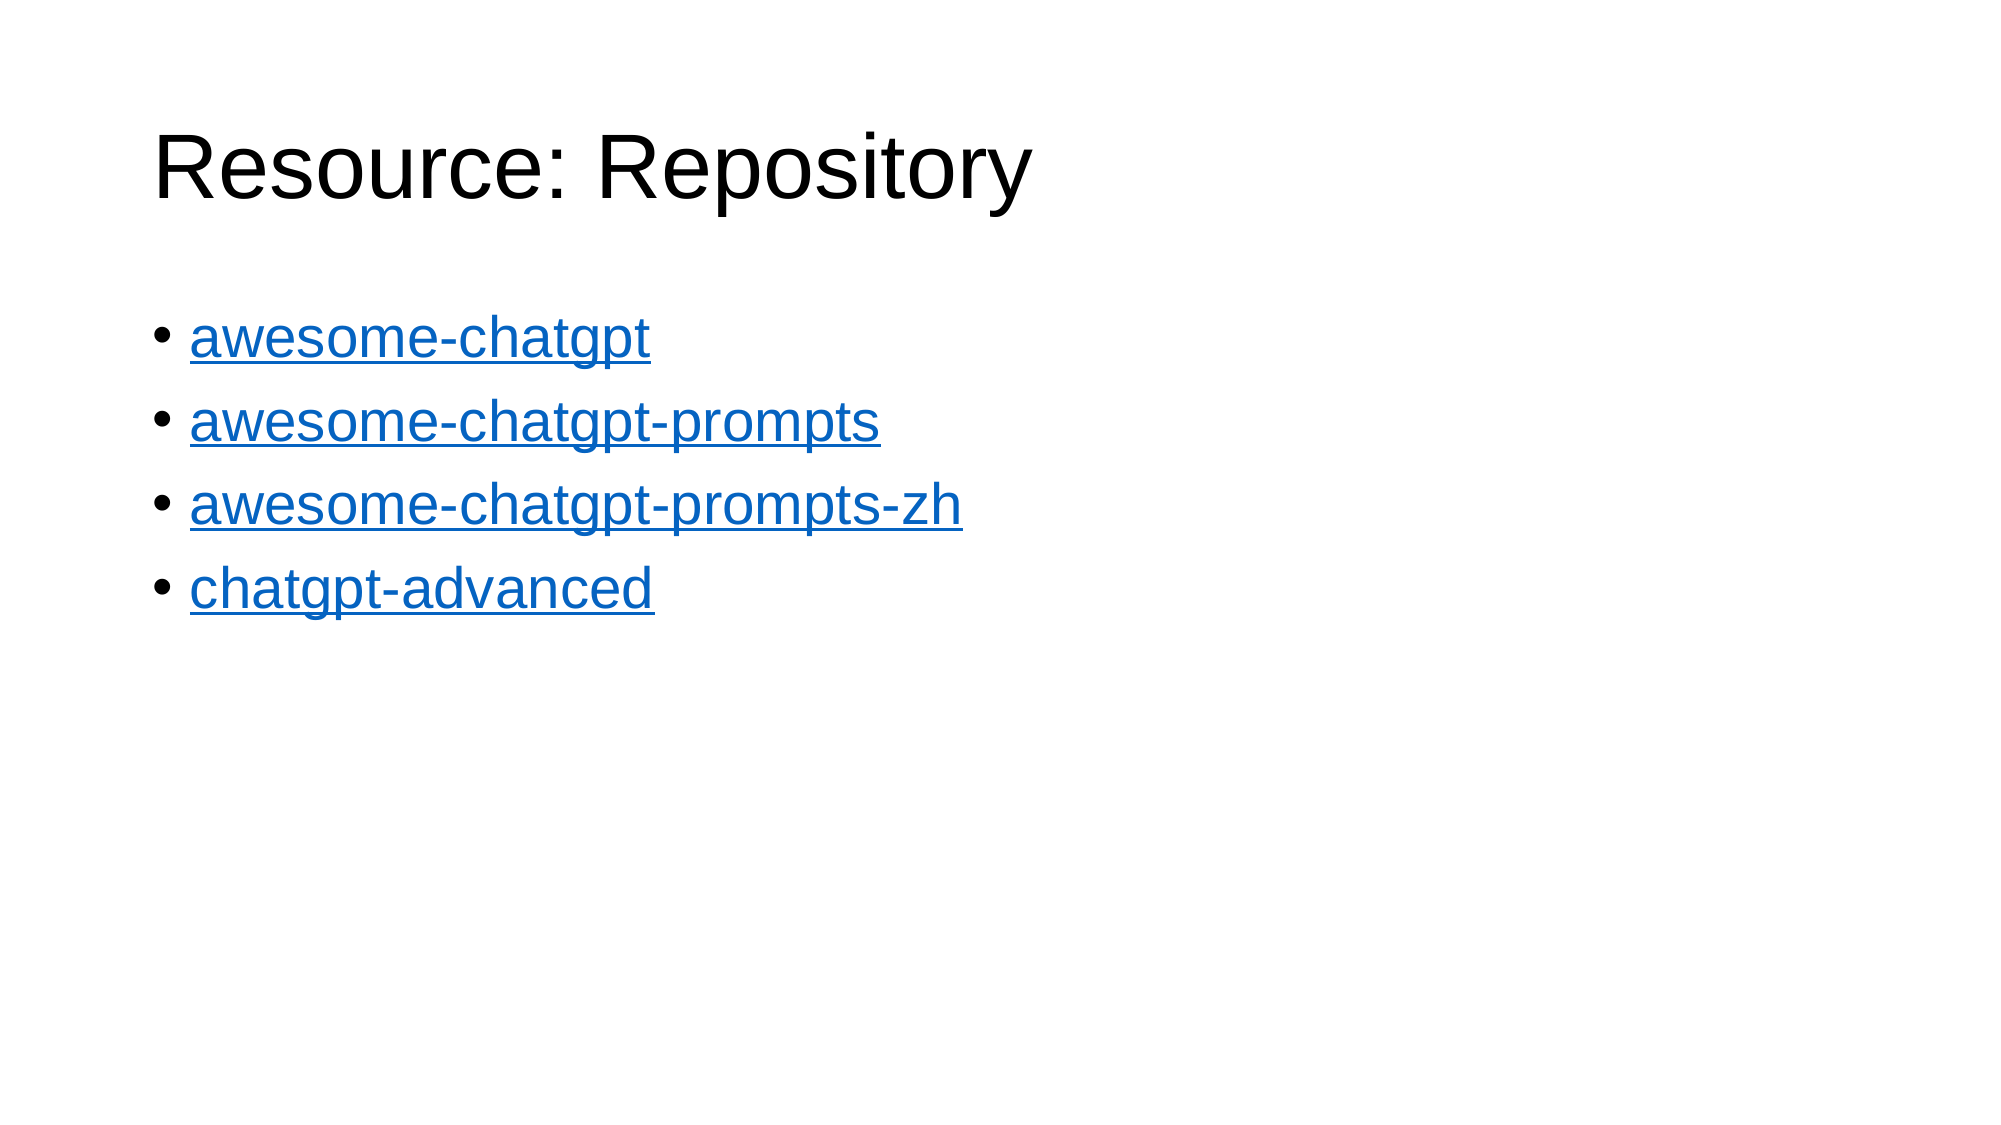

# Resource: Repository
awesome-chatgpt
awesome-chatgpt-prompts
awesome-chatgpt-prompts-zh
chatgpt-advanced